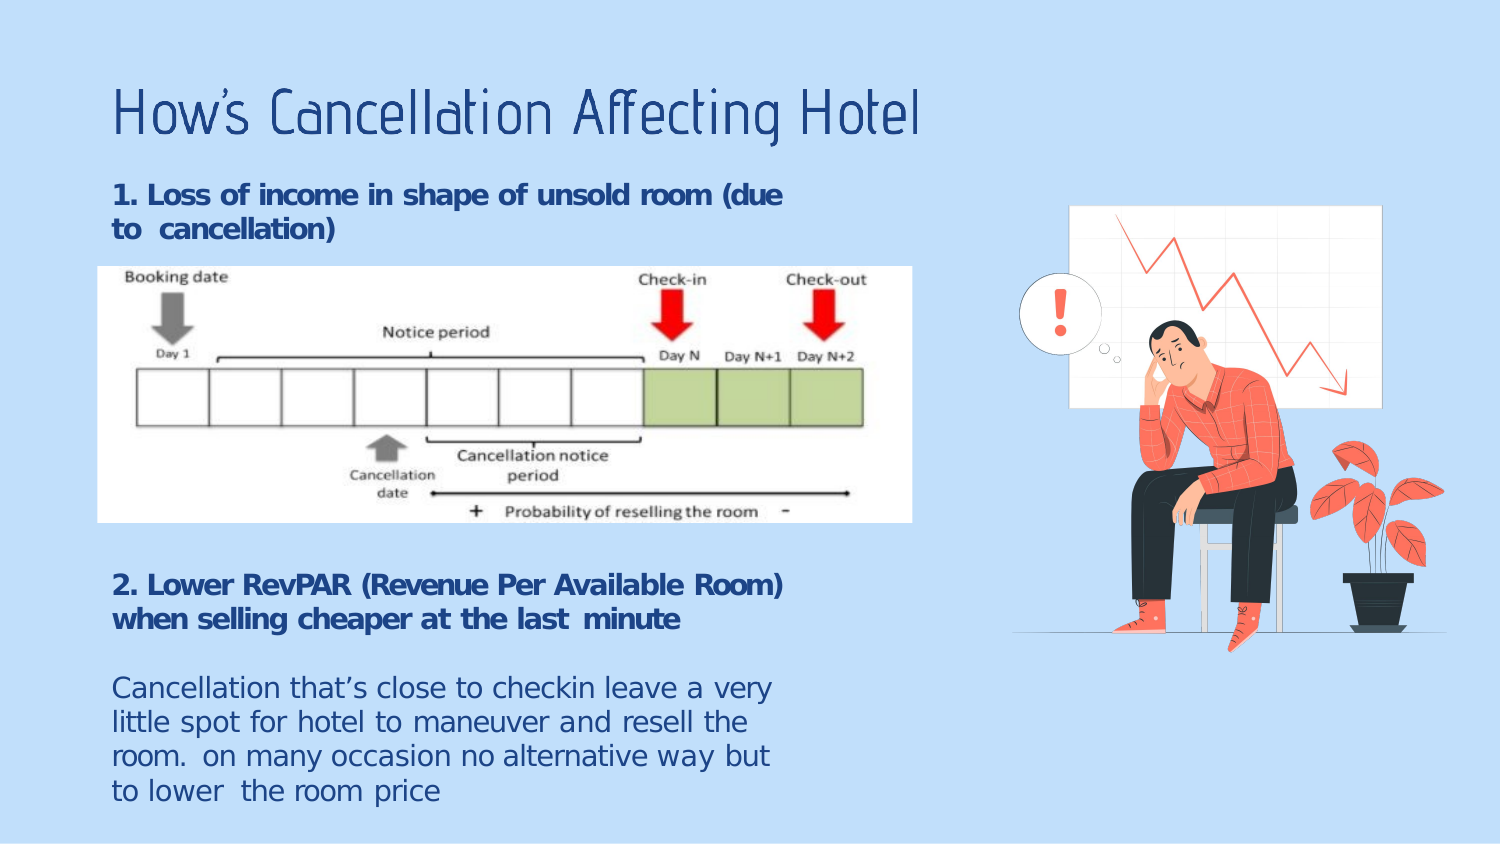

# 1. Loss of income in shape of unsold room (due to  cancellation)

2. Lower RevPAR (Revenue Per Available Room)  when selling cheaper at the last minute

Cancellation that’s close to checkin leave a very  little spot for hotel to maneuver and resell the room.  on many occasion no alternative way but to lower  the room price